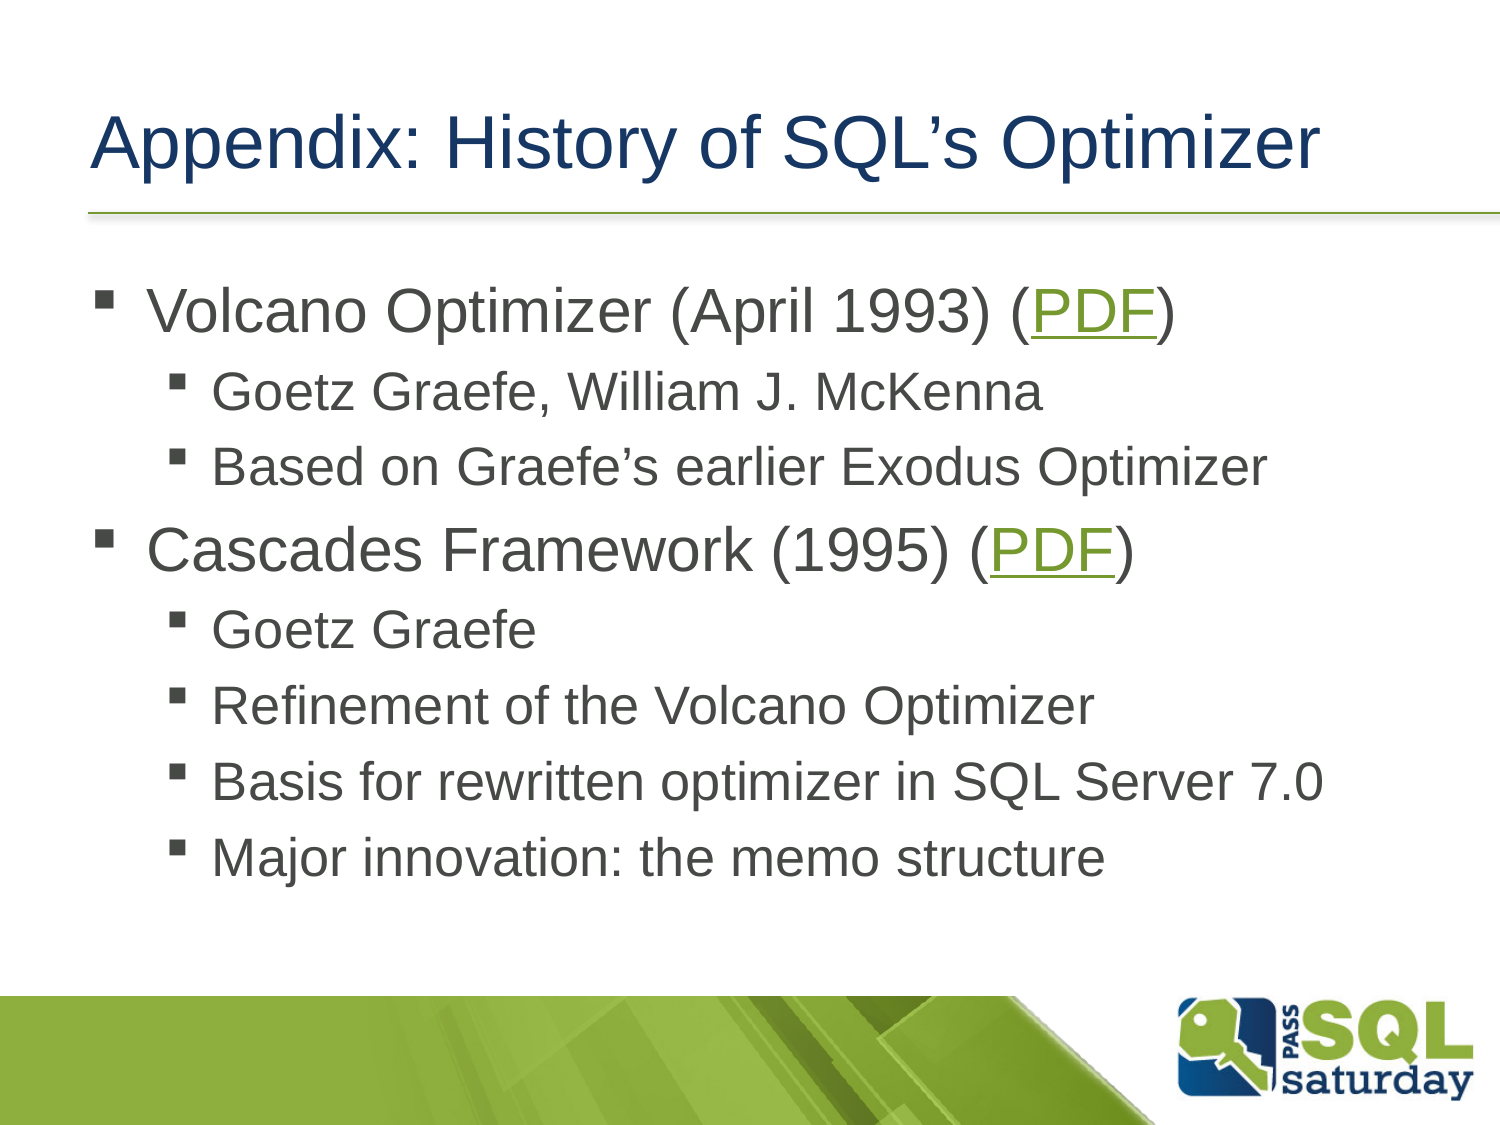

# Appendix: History of SQL’s Optimizer
Volcano Optimizer (April 1993) (PDF)
Goetz Graefe, William J. McKenna
Based on Graefe’s earlier Exodus Optimizer
Cascades Framework (1995) (PDF)
Goetz Graefe
Refinement of the Volcano Optimizer
Basis for rewritten optimizer in SQL Server 7.0
Major innovation: the memo structure